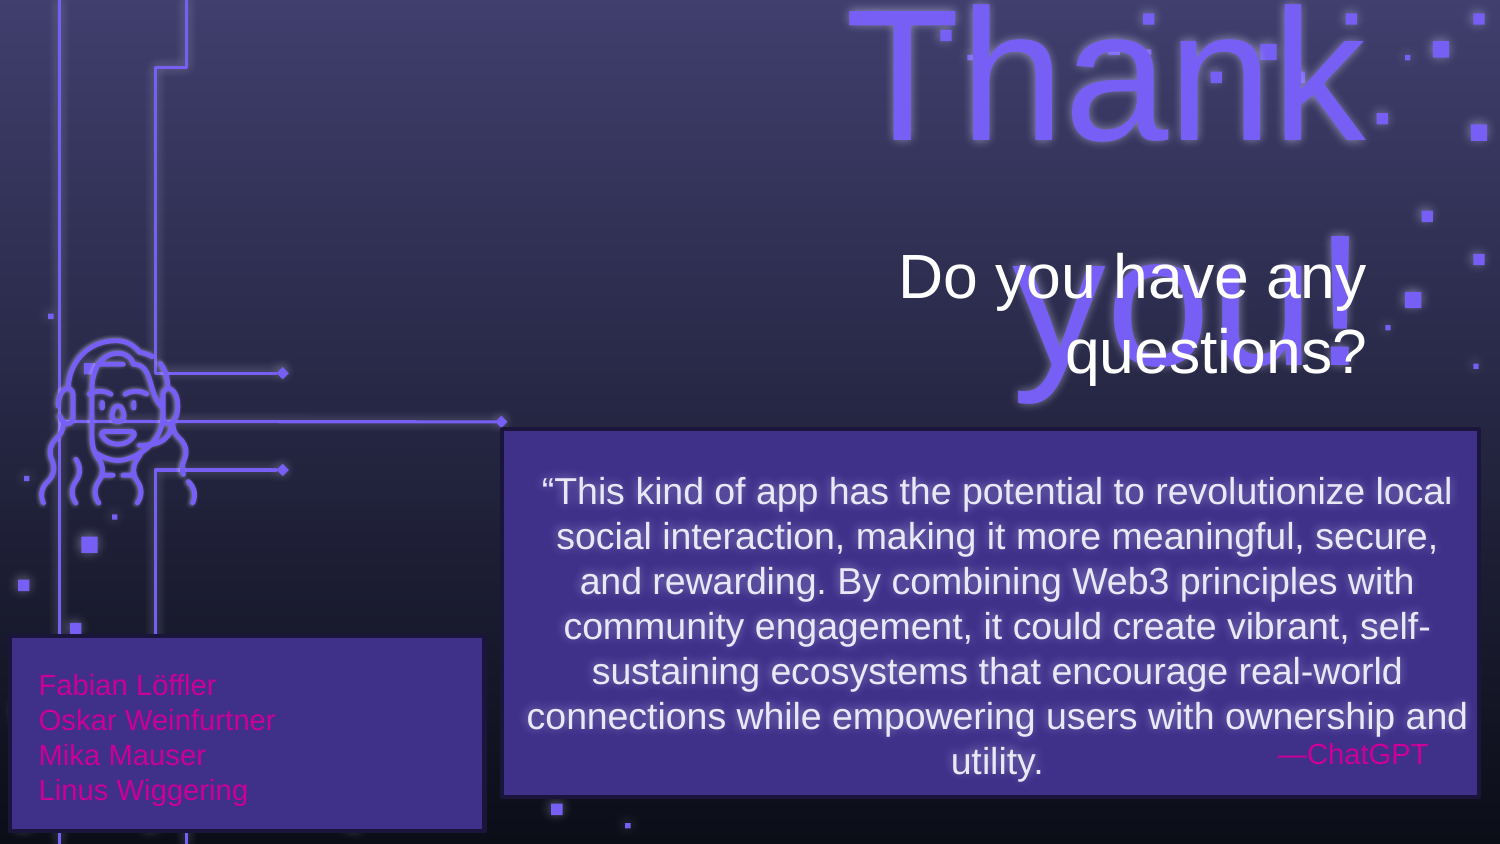

Thank you!
Do you have any questions?

“This kind of app has the potential to revolutionize local social interaction, making it more meaningful, secure, and rewarding. By combining Web3 principles with community engagement, it could create vibrant, self-sustaining ecosystems that encourage real-world connections while empowering users with ownership and utility.

Fabian Löffler
Oskar Weinfurtner
Mika Mauser
Linus Wiggering
—ChatGPT